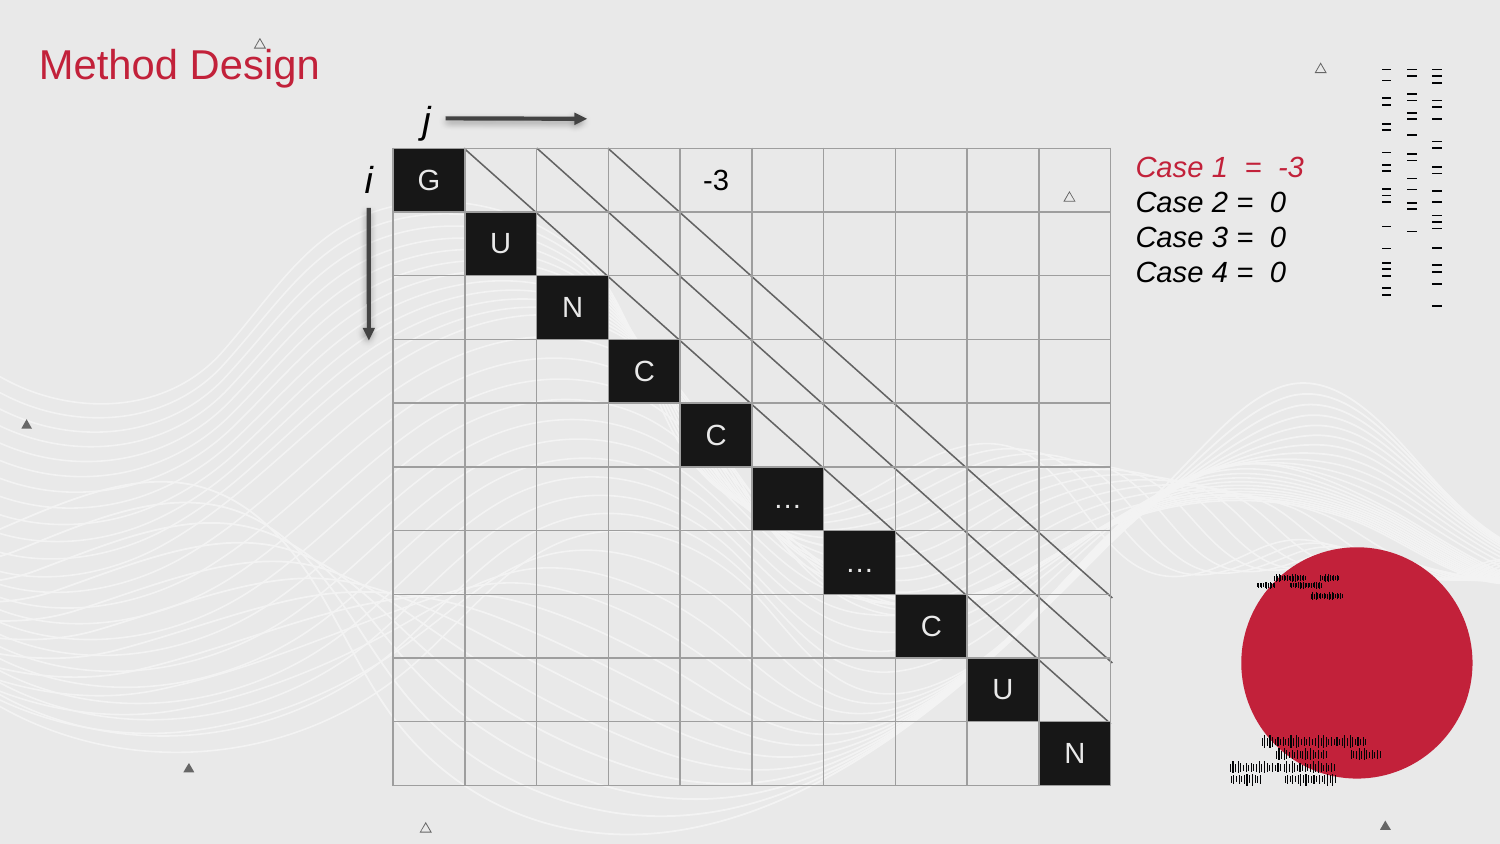

# Method Design
j
Case 1  =  -3
Case 2 =  0
Case 3 =  0
Case 4 =  0
i
| G |  |  |  | -3 |  |  |  |  |  |
| --- | --- | --- | --- | --- | --- | --- | --- | --- | --- |
|  | U |  |  |  |  |  |  |  |  |
|  |  | N |  |  |  |  |  |  |  |
|  |  |  | C |  |  |  |  |  |  |
|  |  |  |  | C |  |  |  |  |  |
|  |  |  |  |  | … |  |  |  |  |
|  |  |  |  |  |  | … |  |  |  |
|  |  |  |  |  |  |  | C |  |  |
|  |  |  |  |  |  |  |  | U |  |
|  |  |  |  |  |  |  |  |  | N |